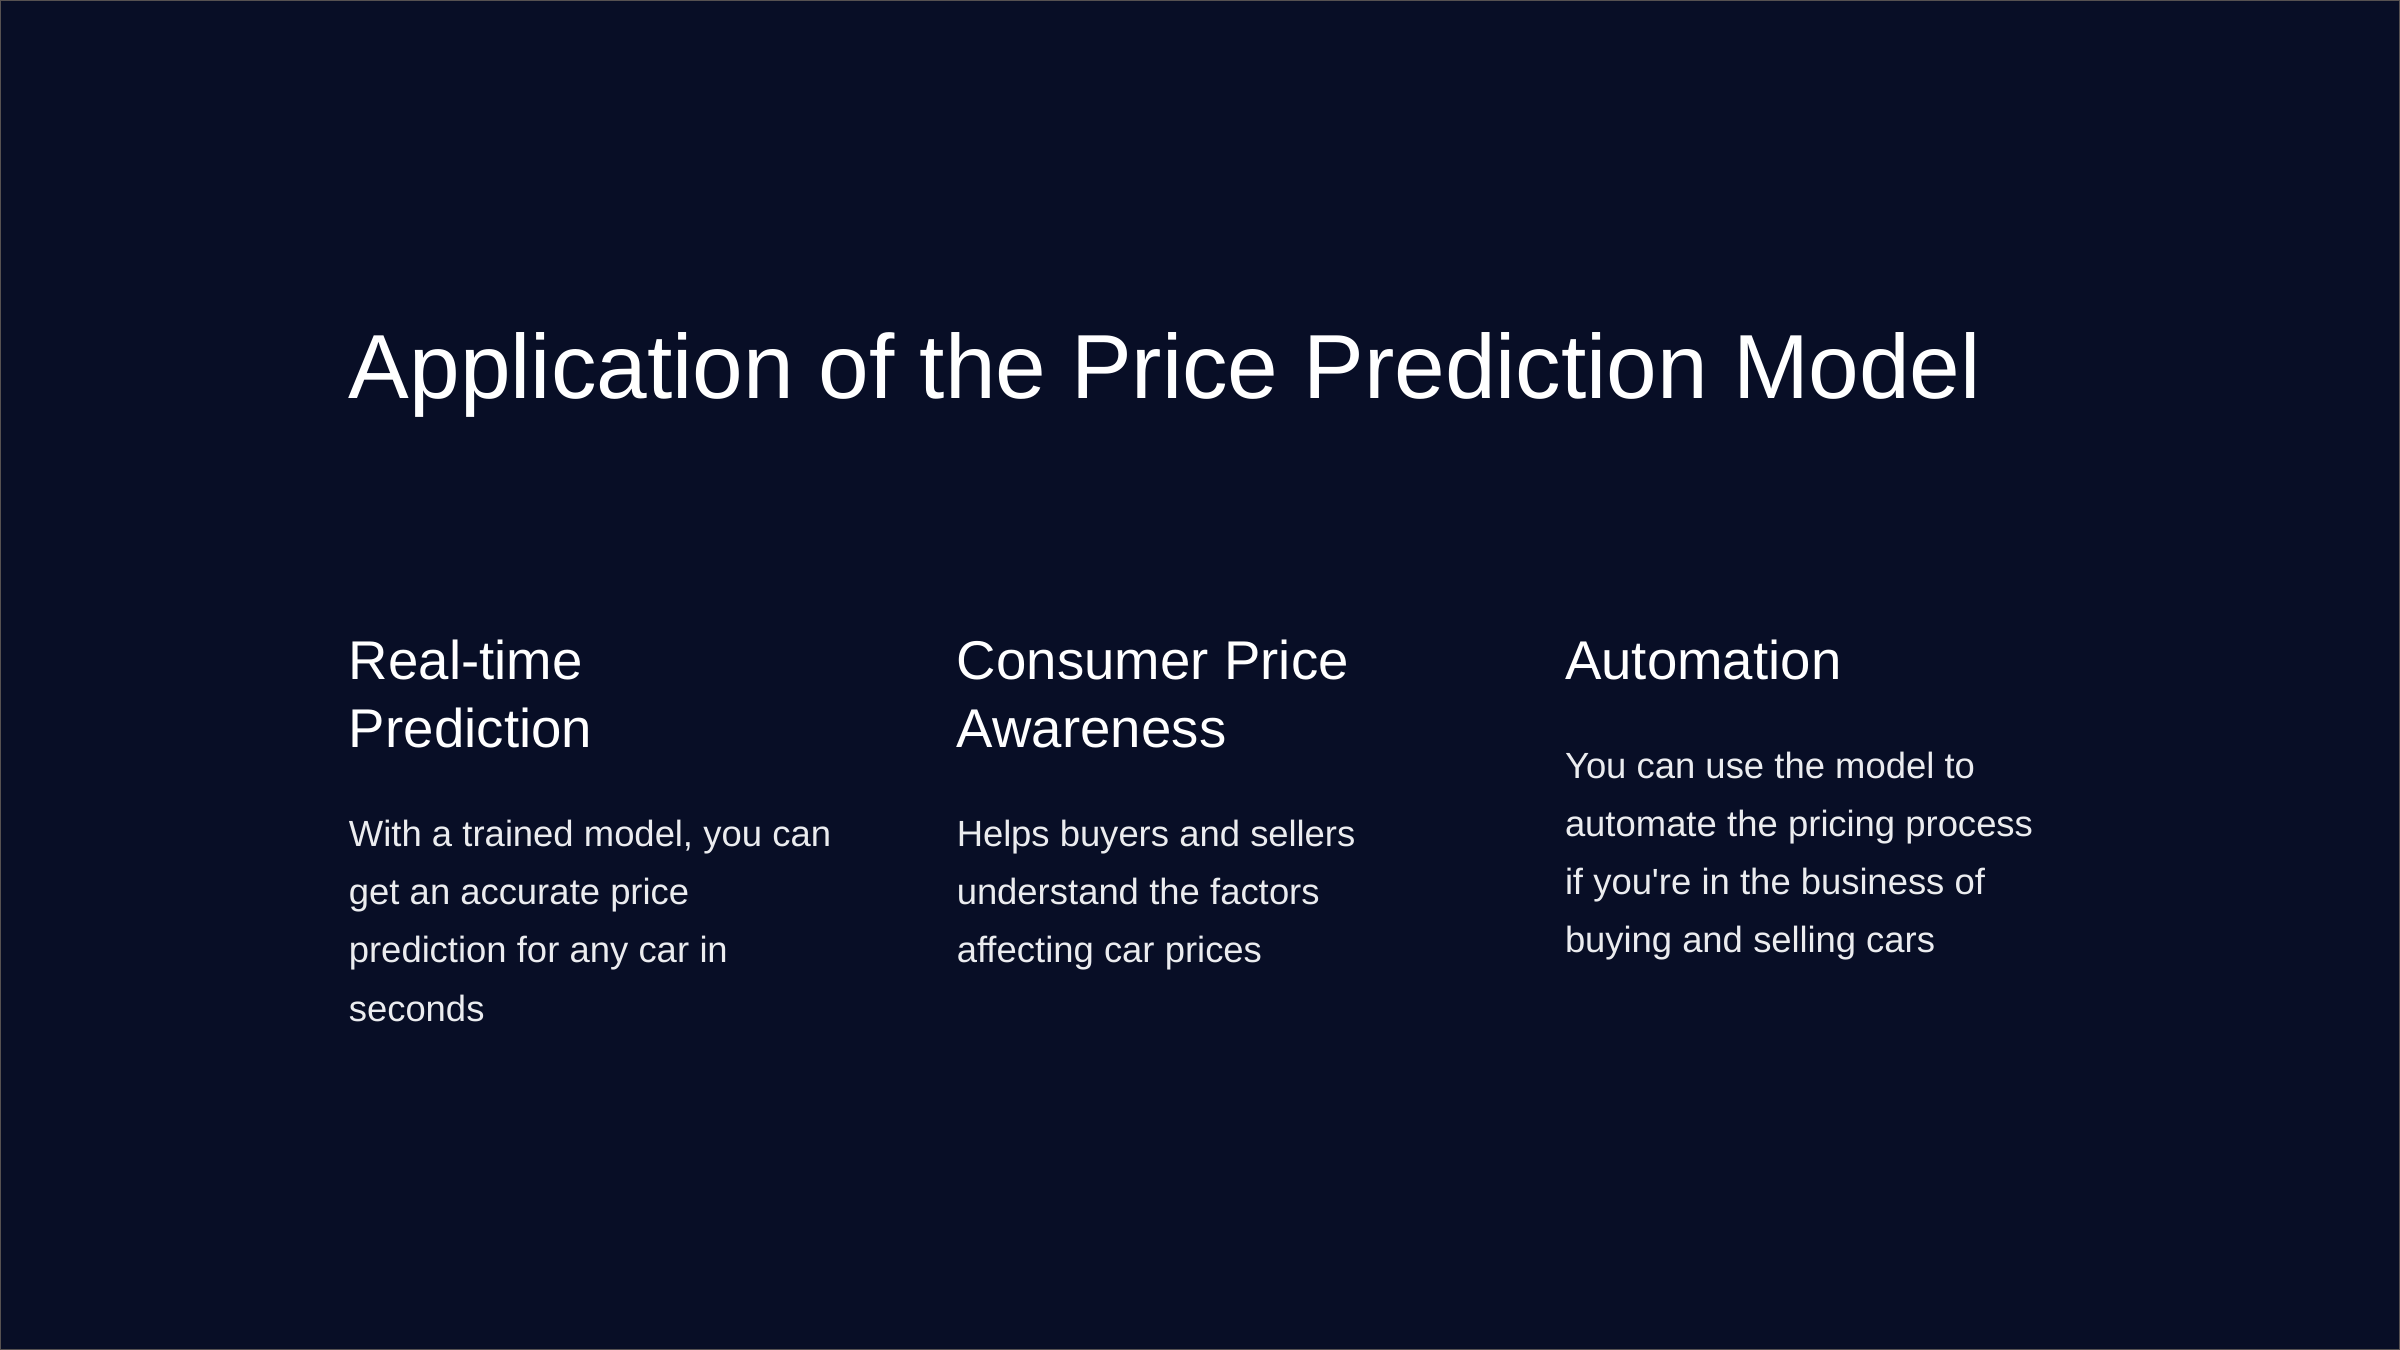

Application of the Price Prediction Model
Real-time Prediction
Consumer Price Awareness
Automation
You can use the model to automate the pricing process if you're in the business of buying and selling cars
With a trained model, you can get an accurate price prediction for any car in seconds
Helps buyers and sellers understand the factors affecting car prices